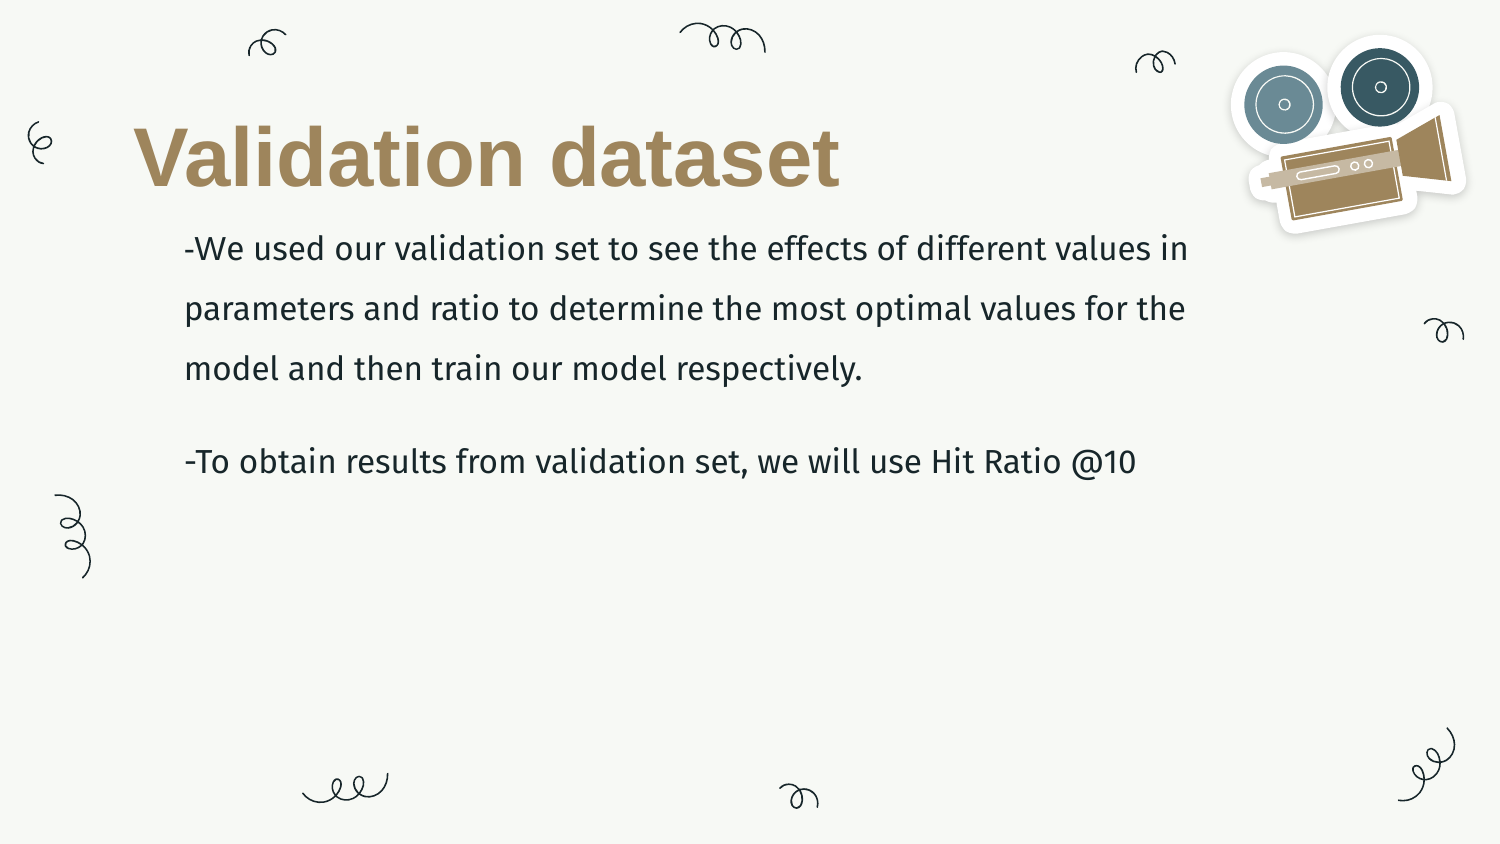

# Validation dataset
-We used our validation set to see the effects of different values in parameters and ratio to determine the most optimal values for the model and then train our model respectively.
-To obtain results from validation set, we will use Hit Ratio @10